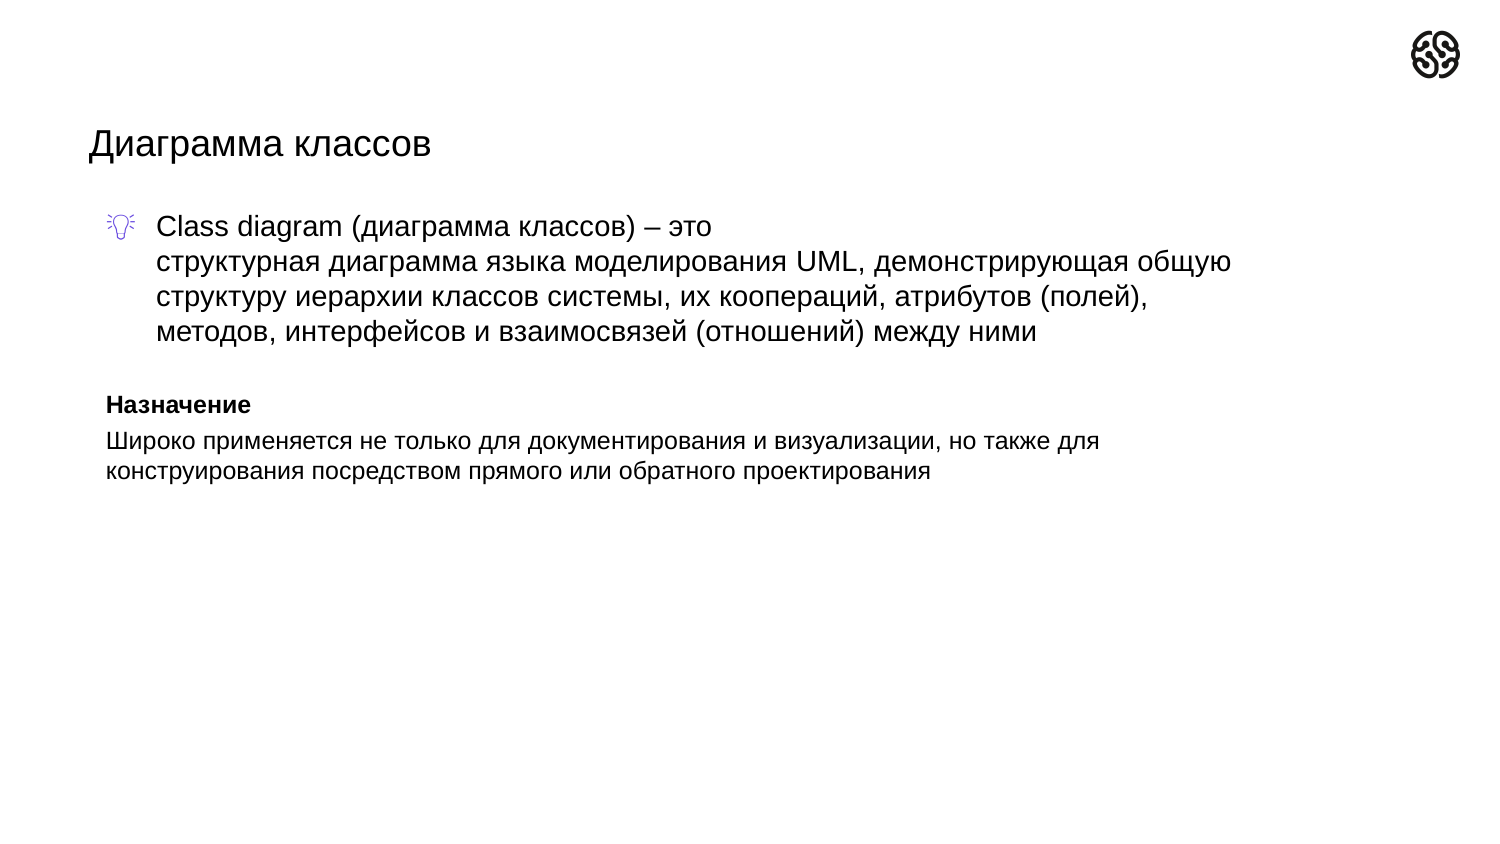

Диаграмма классов
Class diagram (диаграмма классов) – это
структурная диаграмма языка моделирования UML, демонстрирующая общую структуру иерархии классов системы, их коопераций, атрибутов (полей), методов, интерфейсов и взаимосвязей (отношений) между ними
Назначение
Широко применяется не только для документирования и визуализации, но также для конструирования посредством прямого или обратного проектирования